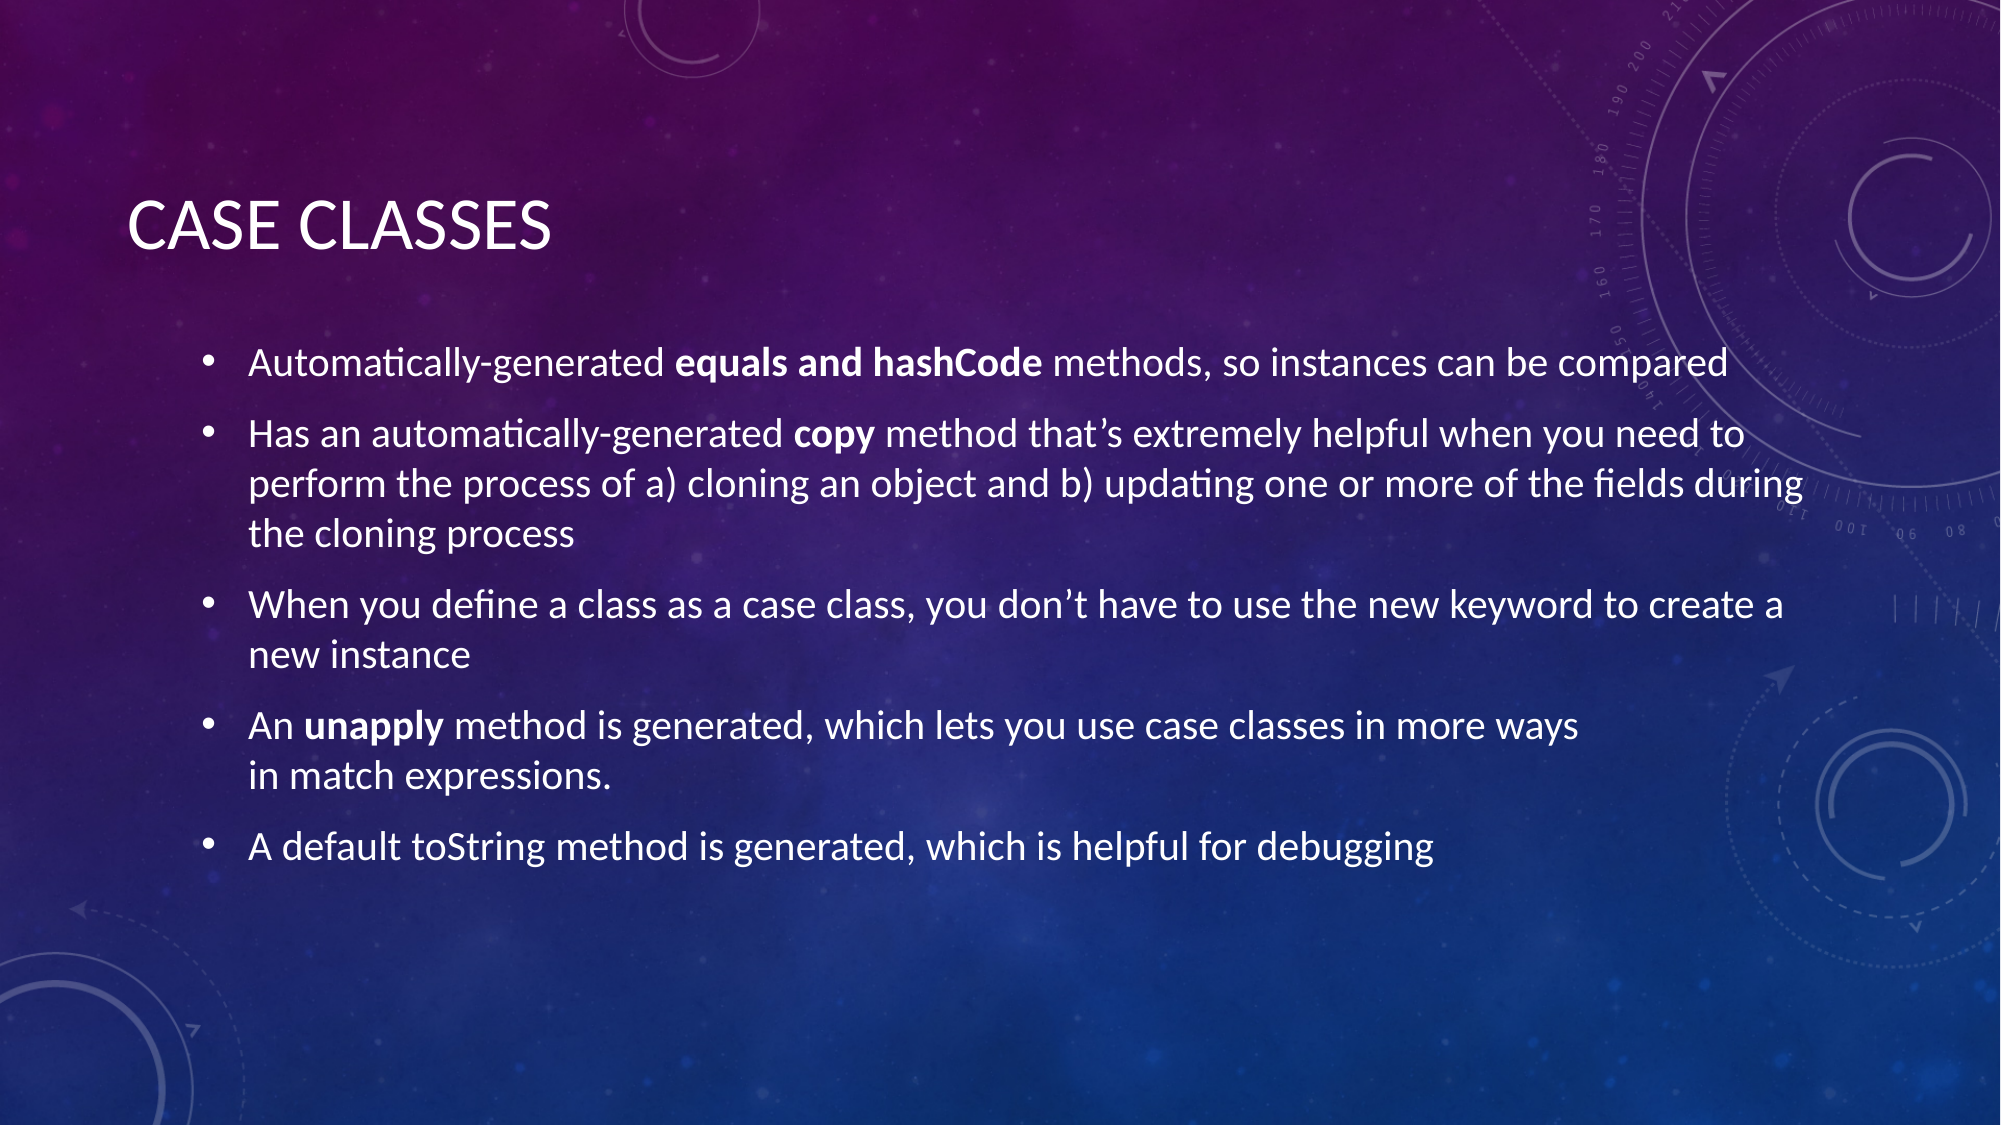

# Case Classes
Automatically-generated equals and hashCode methods, so instances can be compared
Has an automatically-generated copy method that’s extremely helpful when you need to perform the process of a) cloning an object and b) updating one or more of the fields during the cloning process
When you define a class as a case class, you don’t have to use the new keyword to create a new instance
An unapply method is generated, which lets you use case classes in more ways in match expressions.
A default toString method is generated, which is helpful for debugging